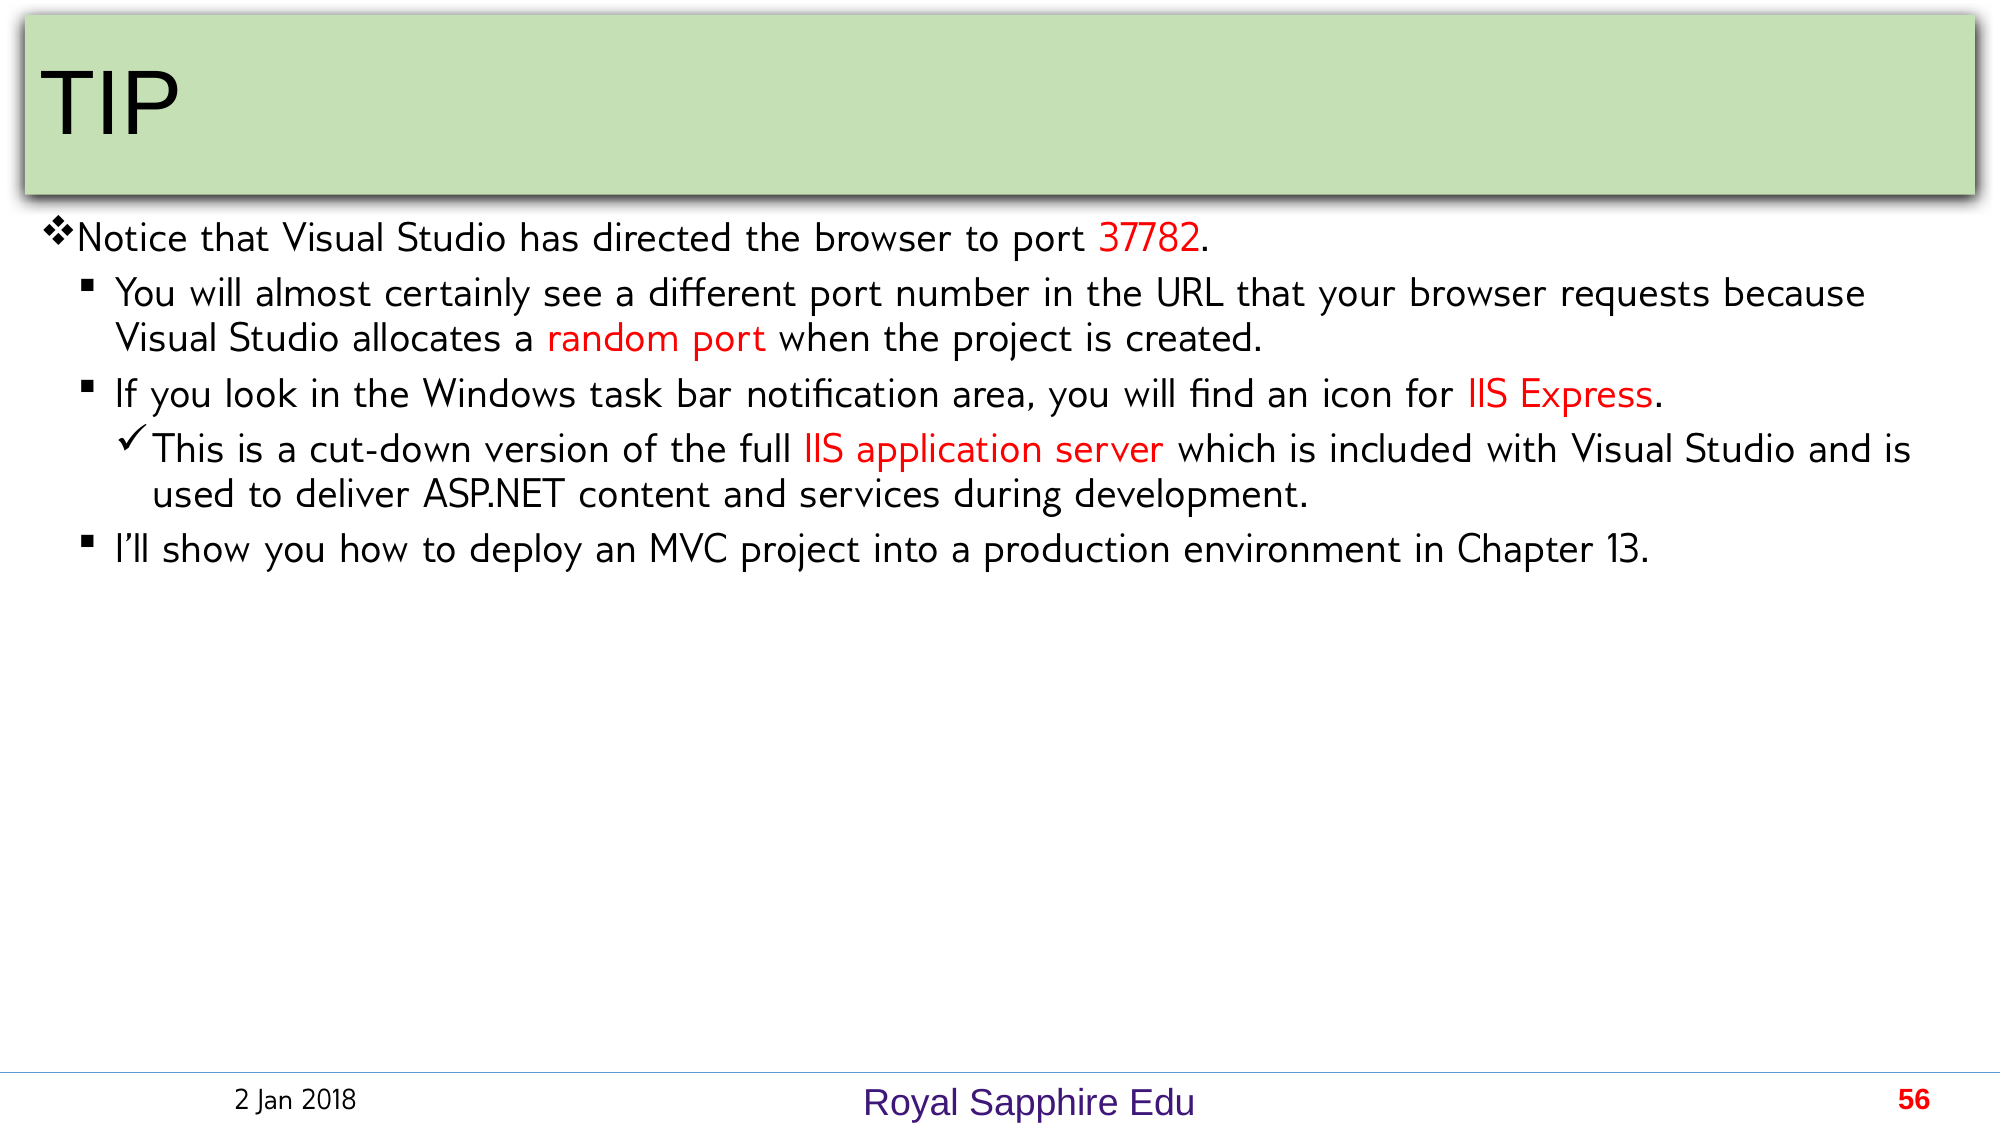

# TIP
Notice that Visual Studio has directed the browser to port 37782.
You will almost certainly see a different port number in the URL that your browser requests because Visual Studio allocates a random port when the project is created.
If you look in the Windows task bar notification area, you will find an icon for IIS Express.
This is a cut-down version of the full IIS application server which is included with Visual Studio and is used to deliver ASP.NET content and services during development.
I’ll show you how to deploy an MVC project into a production environment in Chapter 13.
2 Jan 2018
56